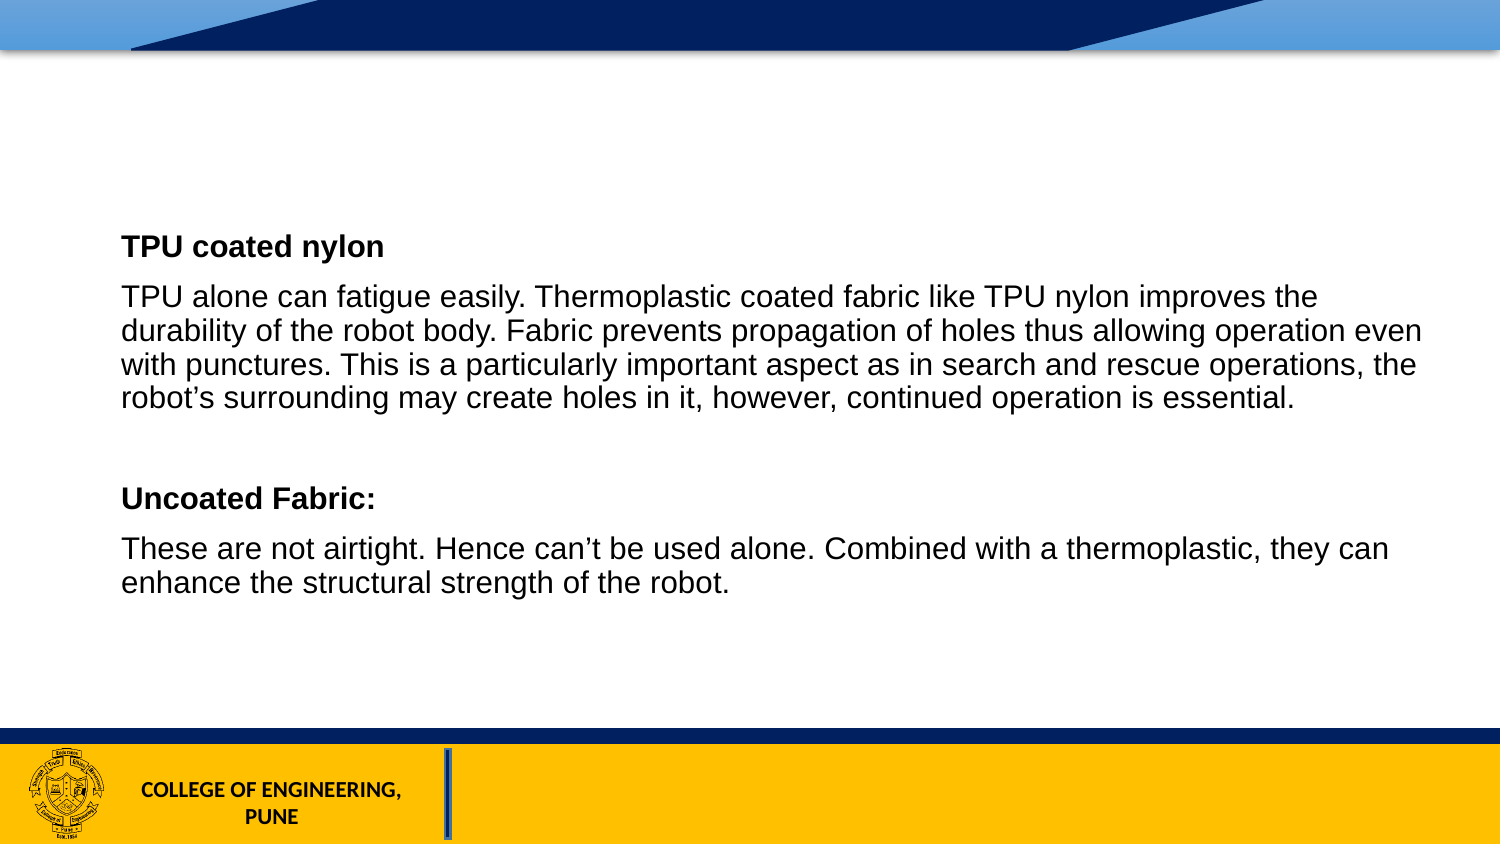

TPU coated nylon
TPU alone can fatigue easily. Thermoplastic coated fabric like TPU nylon improves the durability of the robot body. Fabric prevents propagation of holes thus allowing operation even with punctures. This is a particularly important aspect as in search and rescue operations, the robot’s surrounding may create holes in it, however, continued operation is essential.

Uncoated Fabric:
These are not airtight. Hence can’t be used alone. Combined with a thermoplastic, they can enhance the structural strength of the robot.